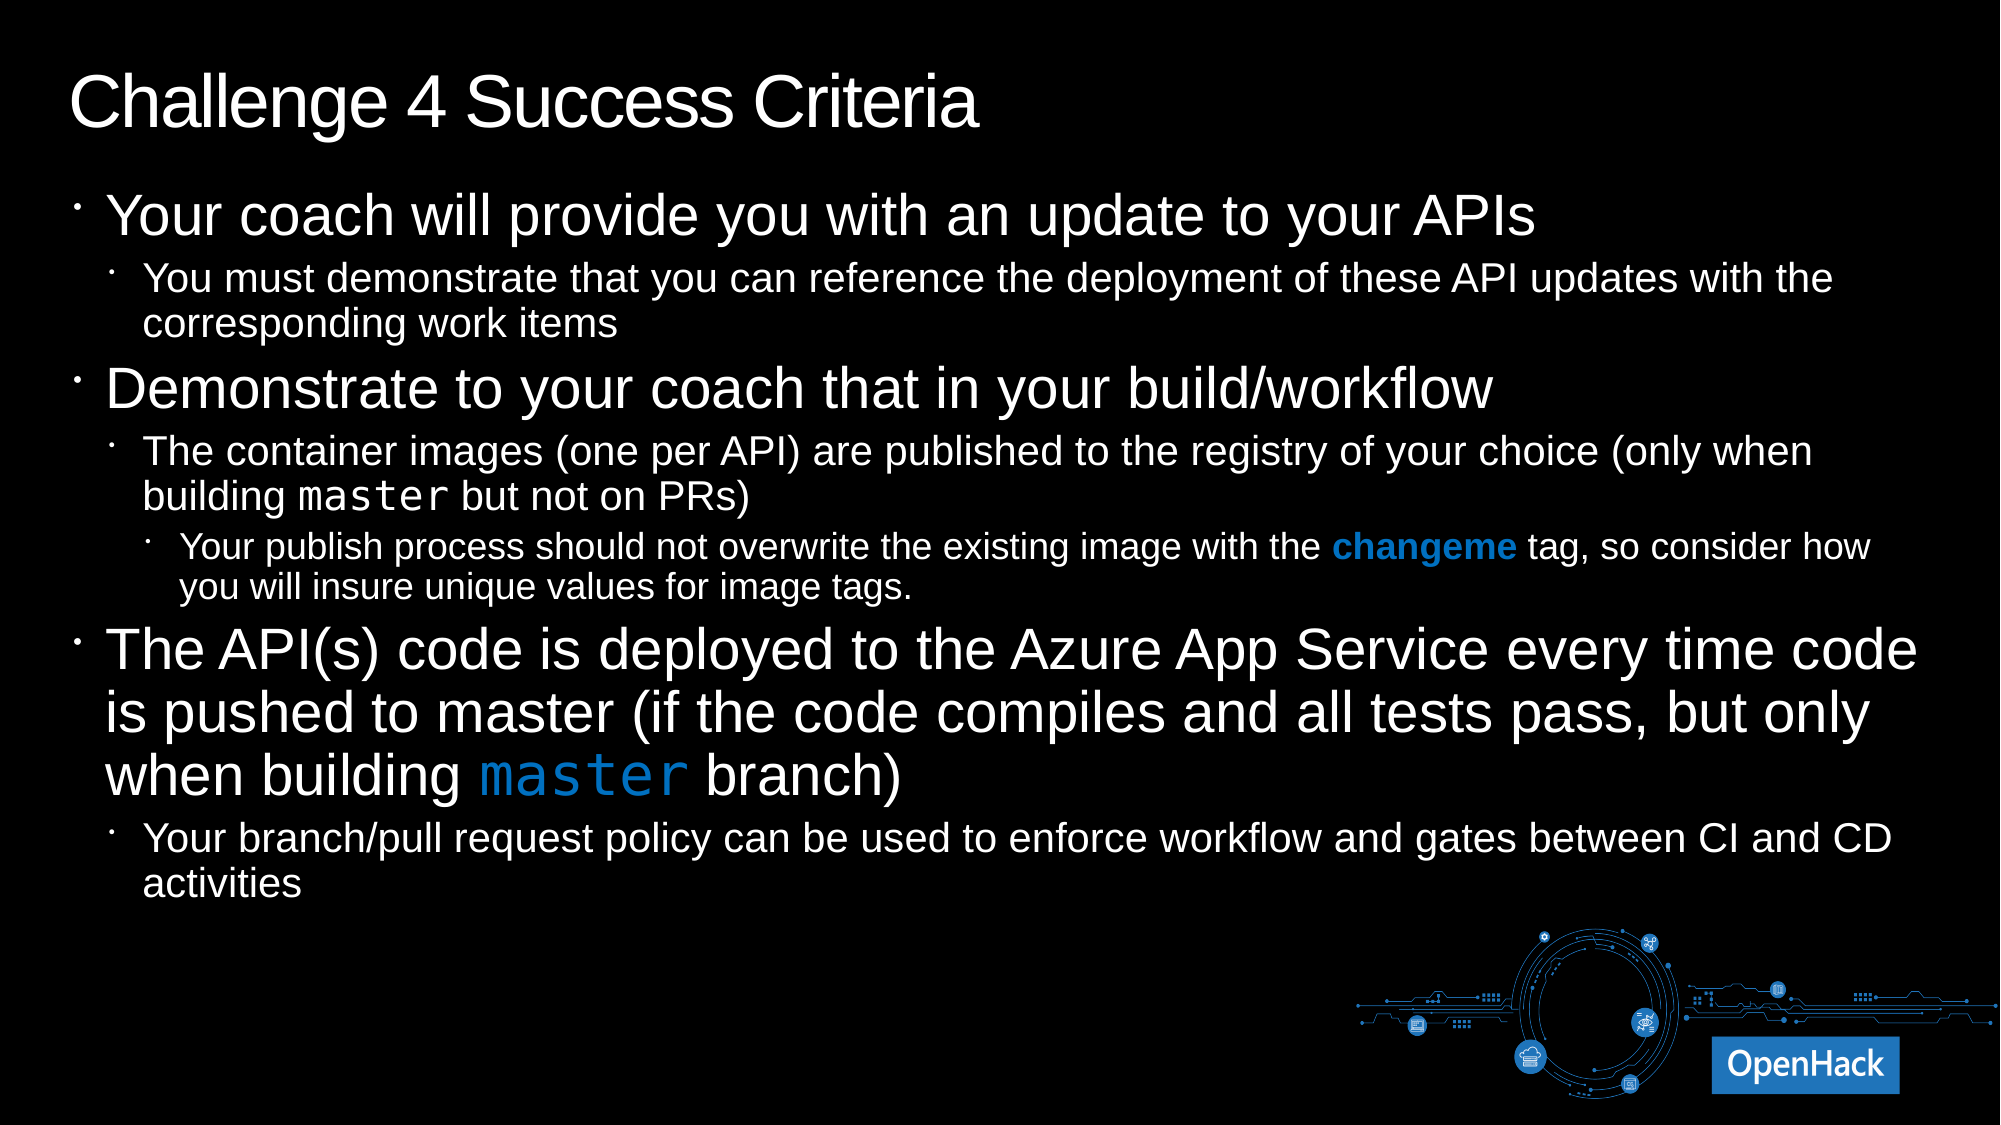

# Challenge 4 Success Criteria
Your coach will provide you with an update to your APIs
You must demonstrate that you can reference the deployment of these API updates with the corresponding work items
Demonstrate to your coach that in your build/workflow
The container images (one per API) are published to the registry of your choice (only when building master but not on PRs)
Your publish process should not overwrite the existing image with the changeme tag, so consider how you will insure unique values for image tags.
The API(s) code is deployed to the Azure App Service every time code is pushed to master (if the code compiles and all tests pass, but only when building master branch)
Your branch/pull request policy can be used to enforce workflow and gates between CI and CD activities